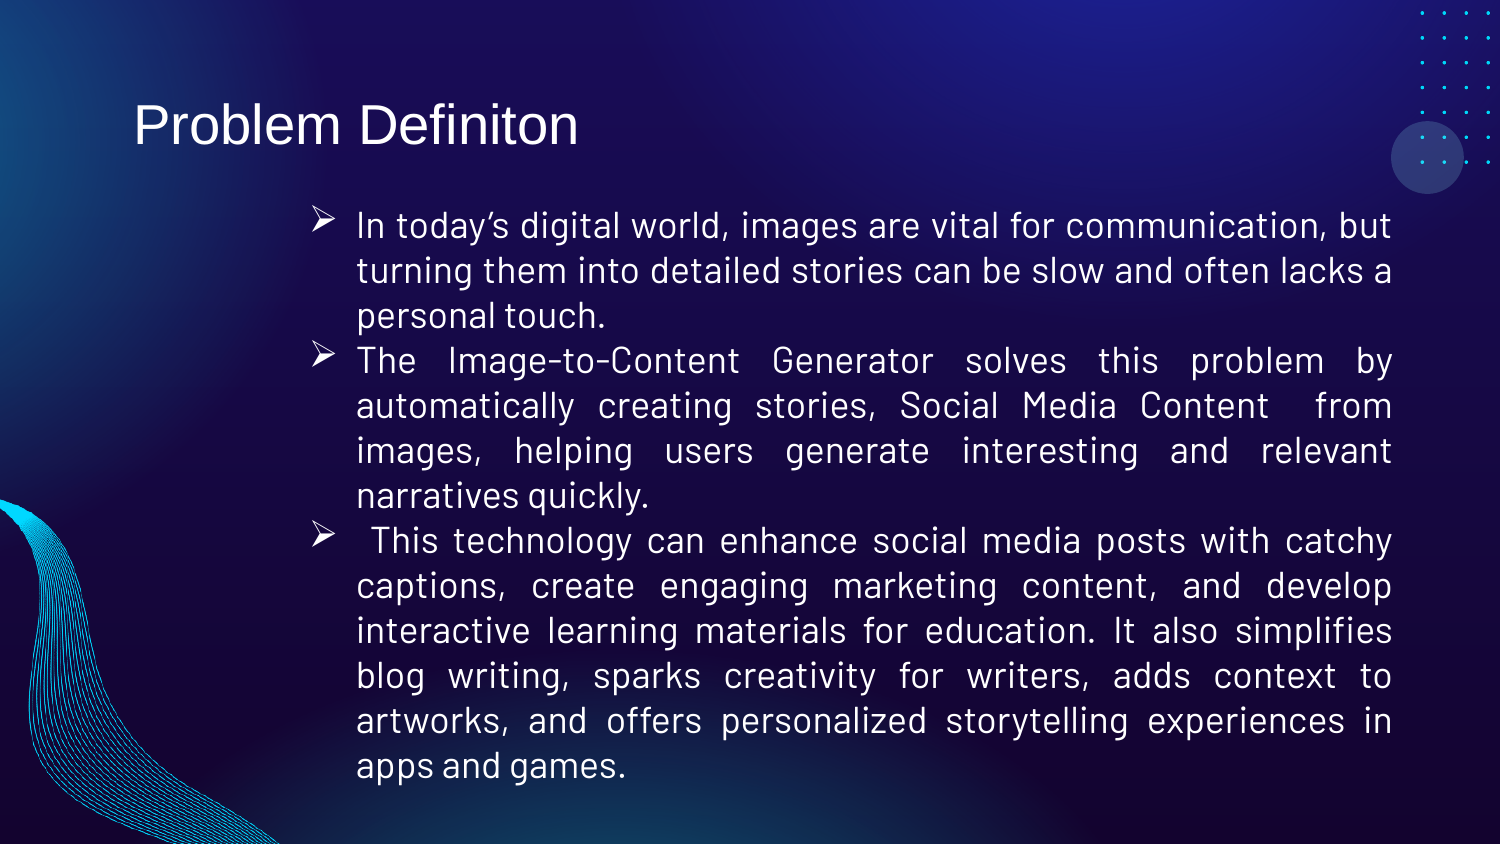

# Problem Definiton
In today’s digital world, images are vital for communication, but turning them into detailed stories can be slow and often lacks a personal touch.
The Image-to-Content Generator solves this problem by automatically creating stories, Social Media Content  from images, helping users generate interesting and relevant narratives quickly.
 This technology can enhance social media posts with catchy captions, create engaging marketing content, and develop interactive learning materials for education. It also simplifies blog writing, sparks creativity for writers, adds context to artworks, and offers personalized storytelling experiences in apps and games.